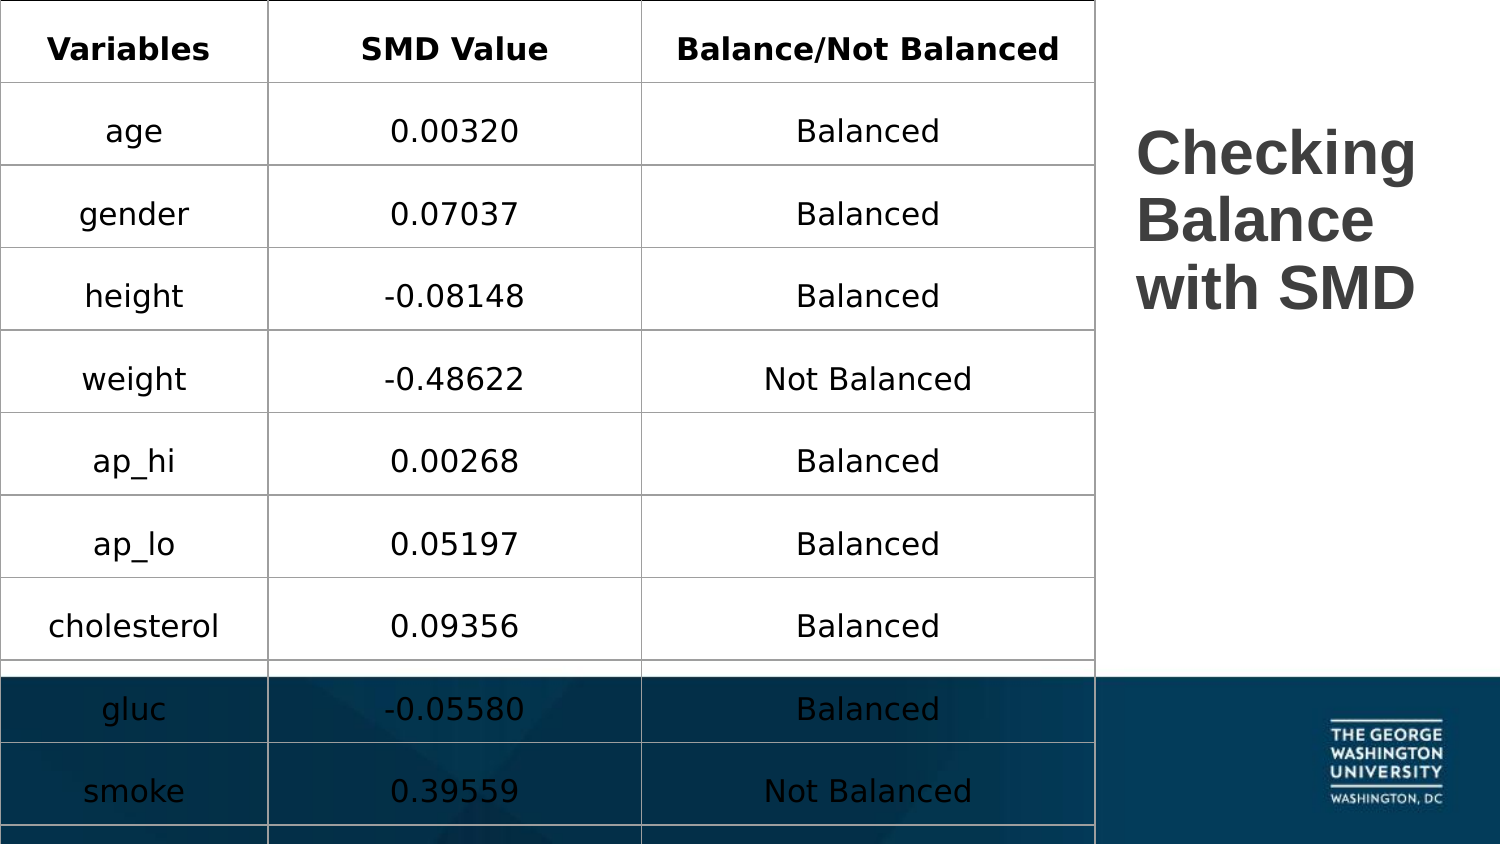

| Variables | SMD Value | Balance/Not Balanced |
| --- | --- | --- |
| age | 0.00320 | Balanced |
| gender | 0.07037 | Balanced |
| height | -0.08148 | Balanced |
| weight | -0.48622 | Not Balanced |
| ap\_hi | 0.00268 | Balanced |
| ap\_lo | 0.05197 | Balanced |
| cholesterol | 0.09356 | Balanced |
| gluc | -0.05580 | Balanced |
| smoke | 0.39559 | Not Balanced |
| alco | 0.09298 | Balanced |
# Checking Balance with SMD